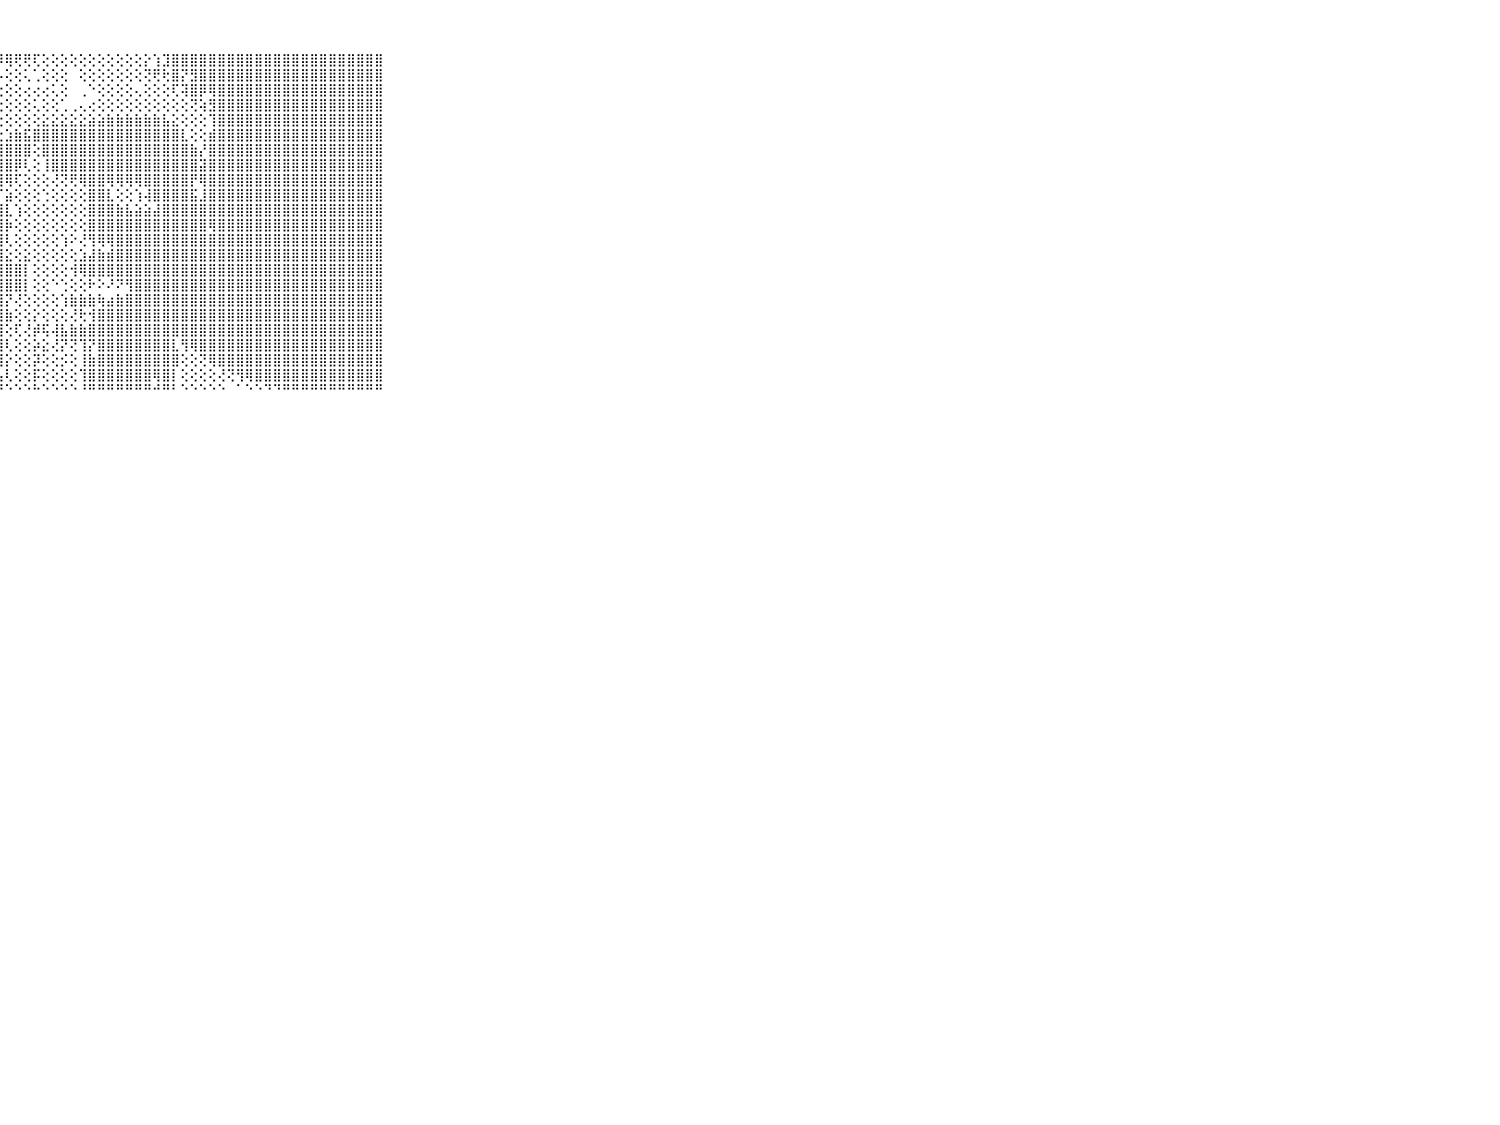

⠀⠀⠀⠀⠀⠀⠀⠀⠀⠀⠀⣿⣿⣿⣿⣿⣿⣿⣿⣿⣿⣿⣿⣿⣿⣿⣿⡿⢿⢟⢟⢏⢕⢕⢕⢕⢕⢕⢕⢕⢕⢕⢕⡕⢱⣹⣿⣿⣿⣿⣿⣿⣿⣿⣿⣿⣿⣿⣿⣿⣿⣿⣿⣿⣿⣿⣿⣿⣿⠀⠀⠀⠀⠀⠀⠀⠀⠀⠀⠀⠀
⠀⠀⠀⠀⠀⠀⠀⠀⠀⠀⠀⣿⣿⣿⣿⣿⣿⣿⣿⣿⣿⣿⣿⣿⣿⣿⣿⡧⢕⢕⢅⢁⢕⢕⢕⠀⢕⢕⢕⢕⢕⢕⢕⢝⢟⢗⣿⡝⣻⣿⣿⣿⣿⣿⣿⣿⣿⣿⣿⣿⣿⣿⣿⣿⣿⣿⣿⣿⣿⠀⠀⠀⠀⠀⠀⠀⠀⠀⠀⠀⠀
⠀⠀⠀⠀⠀⠀⠀⠀⠀⠀⠀⣿⣿⣿⣿⣿⣿⣿⣿⣿⣿⣿⣿⣿⣿⢿⢏⢕⢕⢕⢔⢔⢔⢅⢕⠀⢀⠑⢕⢕⢕⢕⢄⢕⢕⢕⢏⢽⣿⡿⢿⣿⣿⣿⣿⣿⣿⣿⣿⣿⣿⣿⣿⣿⣿⣿⣿⣿⣿⠀⠀⠀⠀⠀⠀⠀⠀⠀⠀⠀⠀
⠀⠀⠀⠀⠀⠀⠀⠀⠀⠀⠀⣿⣿⣿⣿⣿⣿⣿⣿⣿⣿⣿⣿⣯⡏⢕⢕⢕⢕⢕⢕⢅⢕⢕⢁⢀⢄⢔⢕⢕⢕⢕⢕⢕⢕⢕⢕⢕⢝⢵⣻⣿⣿⣿⣿⣿⣿⣿⣿⣿⣿⣿⣿⣿⣿⣿⣿⣿⣿⠀⠀⠀⠀⠀⠀⠀⠀⠀⠀⠀⠀
⠀⠀⠀⠀⠀⠀⠀⠀⠀⠀⠀⣿⣿⣿⣿⣿⣿⣿⣿⣿⣿⣿⣷⡟⡧⢷⢇⢕⢕⢕⢕⢕⣕⣕⣕⣕⣕⣵⣵⣷⣷⣷⣷⣷⣷⣧⣕⢕⢕⢕⢹⣿⣿⣿⣿⣿⣿⣿⣿⣿⣿⣿⣿⣿⣿⣿⣿⣿⣿⠀⠀⠀⠀⠀⠀⠀⠀⠀⠀⠀⠀
⠀⠀⠀⠀⠀⠀⠀⠀⠀⠀⠀⣿⣿⣿⣿⣿⣿⣿⣿⣿⣿⣿⣿⣿⡟⢇⢕⢕⣱⣷⣯⣿⣿⣿⣿⣿⣿⣿⣿⣿⣿⣿⣿⣿⣿⣿⣿⣇⢕⢕⣾⣿⣿⣿⣿⣿⣿⣿⣿⣿⣿⣿⣿⣿⣿⣿⣿⣿⣿⠀⠀⠀⠀⠀⠀⠀⠀⠀⠀⠀⠀
⠀⠀⠀⠀⠀⠀⠀⠀⠀⠀⠀⣿⣿⣿⣿⣿⣿⣿⣿⣿⣿⣿⣿⣿⢕⢕⢕⢸⣿⣿⣿⢕⣿⣿⣿⣿⣿⣿⣿⣿⣿⣿⣿⣿⣿⣿⣿⣿⣷⡜⣿⣿⣿⣿⣿⣿⣿⣿⣿⣿⣿⣿⣿⣿⣿⣿⣿⣿⣿⠀⠀⠀⠀⠀⠀⠀⠀⠀⠀⠀⠀
⠀⠀⠀⠀⠀⠀⠀⠀⠀⠀⠀⣿⣿⣿⣿⣿⣿⣿⣿⣿⣿⣿⣿⣿⢕⢕⢕⣿⣿⡿⢇⢕⢸⣿⣿⣿⣿⣿⣿⣿⣿⣿⣿⣿⣿⣿⣿⣿⣿⣽⣿⣿⣿⣿⣿⣿⣿⣿⣿⣿⣿⣿⣿⣿⣿⣿⣿⣿⣿⠀⠀⠀⠀⠀⠀⠀⠀⠀⠀⠀⠀
⠀⠀⠀⠀⠀⠀⠀⠀⠀⠀⠀⣿⣿⣿⣿⣿⣿⣿⣿⣿⣿⣿⣿⡿⢕⢕⢕⣿⢿⢏⢕⢕⢕⢜⢝⢟⢿⣿⣿⢿⢿⢿⢿⣿⣿⣿⣿⣿⡟⢿⣿⣿⣿⣿⣿⣿⣿⣿⣿⣿⣿⣿⣿⣿⣿⣿⣿⣿⣿⠀⠀⠀⠀⠀⠀⠀⠀⠀⠀⠀⠀
⠀⠀⠀⠀⠀⠀⠀⠀⠀⠀⠀⣿⣿⣿⣿⣿⣿⣿⣿⣿⣿⣿⣿⣷⢕⢕⢸⡏⣵⢕⢕⢕⢑⢕⢕⢕⢕⣿⣿⣇⢕⢕⢱⢼⣿⣿⣿⣿⣯⣸⣿⣿⣿⣿⣿⣿⣿⣿⣿⣿⣿⣿⣿⣿⣿⣿⣿⣿⣿⠀⠀⠀⠀⠀⠀⠀⠀⠀⠀⠀⠀
⠀⠀⠀⠀⠀⠀⠀⠀⠀⠀⠀⣿⣿⣿⣿⣿⣿⣿⣿⣿⣿⣿⣿⣿⡕⢕⣼⣾⣇⢱⢕⢕⢕⢕⢕⢕⢕⣿⣿⣿⣷⣧⣵⣵⣼⣿⣿⣿⣿⣿⣿⣿⣿⣿⣿⣿⣿⣿⣿⣿⣿⣿⣿⣿⣿⣿⣿⣿⣿⠀⠀⠀⠀⠀⠀⠀⠀⠀⠀⠀⠀
⠀⠀⠀⠀⠀⠀⠀⠀⠀⠀⠀⣿⣿⣿⣿⣿⣿⣿⣿⣿⣿⣿⣟⢟⢕⢾⣿⣿⡷⢕⢕⢕⢕⢕⢕⢕⢕⣿⣿⣿⣿⣿⣿⣿⣿⣿⣿⣿⣿⣿⢿⣿⣿⣿⣿⣿⣿⣿⣿⣿⣿⣿⣿⣿⣿⣿⣿⣿⣿⠀⠀⠀⠀⠀⠀⠀⠀⠀⠀⠀⠀
⠀⠀⠀⠀⠀⠀⠀⠀⠀⠀⠀⣿⣿⣿⣿⣿⣿⣿⣿⣿⣿⣿⣿⣿⢕⢸⣿⣿⢇⢕⢕⢕⢕⢕⢱⠕⢜⢻⢿⢿⣿⣿⣿⣿⣿⣿⣿⣿⣿⣿⣿⣿⣿⣿⣿⣿⣿⣿⣿⣿⣿⣿⣿⣿⣿⣿⣿⣿⣿⠀⠀⠀⠀⠀⠀⠀⠀⠀⠀⠀⠀
⠀⠀⠀⠀⠀⠀⠀⠀⠀⠀⠀⣿⣿⣿⣿⣿⣿⣿⣿⣿⣿⣿⣿⣏⣕⢝⣿⣿⣕⢕⣕⢕⢕⢕⢕⢕⣱⣼⣷⣾⣿⣿⣿⣿⣿⣿⣿⣿⣿⣿⣿⣿⣿⣿⣿⣿⣿⣿⣿⣿⣿⣿⣿⣿⣿⣿⣿⣿⣿⠀⠀⠀⠀⠀⠀⠀⠀⠀⠀⠀⠀
⠀⠀⠀⠀⠀⠀⠀⠀⠀⠀⠀⣿⣿⣿⣿⣿⣿⣿⣿⣿⣿⣿⣿⣿⣿⡇⢜⣿⣿⣿⡇⢕⢕⢕⢕⢺⢿⣿⣿⣿⣿⣿⣿⣿⣿⣿⣿⣿⣿⣿⣿⣿⣿⣿⣿⣿⣿⣿⣿⣿⣿⣿⣿⣿⣿⣿⣿⣿⣿⠀⠀⠀⠀⠀⠀⠀⠀⠀⠀⠀⠀
⠀⠀⠀⠀⠀⠀⠀⠀⠀⠀⠀⣿⣿⣿⣿⣿⣿⣿⣿⣿⣿⣿⣿⣿⣿⣿⣿⣿⣿⣿⡇⢕⢕⠑⢑⢕⢕⠗⠕⠜⠝⢻⣿⣿⣿⣿⣿⣿⣿⣿⣿⣿⣿⣿⣿⣿⣿⣿⣿⣿⣿⣿⣿⣿⣿⣿⣿⣿⣿⠀⠀⠀⠀⠀⠀⠀⠀⠀⠀⠀⠀
⠀⠀⠀⠀⠀⠀⠀⠀⠀⠀⠀⣿⣿⣿⣿⣿⣿⣿⣿⣿⣿⣿⣿⣿⣿⣿⣿⣿⡝⢜⢕⢕⢕⢕⢱⣷⣷⣷⢷⣴⣷⣿⣿⣿⣿⣿⣿⣿⣿⣿⣿⣿⣿⣿⣿⣿⣿⣿⣿⣿⣿⣿⣿⣿⣿⣿⣿⣿⣿⠀⠀⠀⠀⠀⠀⠀⠀⠀⠀⠀⠀
⠀⠀⠀⠀⠀⠀⠀⠀⠀⠀⠀⣿⣿⣿⣿⣿⣿⣿⣿⣿⣿⣿⣿⣿⣿⣿⣿⣿⣷⢕⢕⡕⢕⢕⢕⢜⢗⢺⣿⣿⣿⣿⣿⣿⣿⣿⣿⣿⣿⣿⣿⣿⣿⣿⣿⣿⣿⣿⣿⣿⣿⣿⣿⣿⣿⣿⣿⣿⣿⠀⠀⠀⠀⠀⠀⠀⠀⠀⠀⠀⠀
⠀⠀⠀⠀⠀⠀⠀⠀⠀⠀⠀⣿⣿⣿⣿⣿⣿⣿⣿⣿⣿⣿⣿⣿⣿⣿⣿⣿⢕⢏⢜⡾⢯⢼⣧⣷⣷⣿⣿⣿⣿⣿⣿⣿⣿⣿⣿⣿⣿⣿⣿⣿⣿⣿⣿⣿⣿⣿⣿⣿⣿⣿⣿⣿⣿⣿⣿⣿⣿⠀⠀⠀⠀⠀⠀⠀⠀⠀⠀⠀⠀
⠀⠀⠀⠀⠀⠀⠀⠀⠀⠀⠀⣿⣿⣿⣿⣿⣿⣿⣿⣿⣿⣿⣿⣿⣿⣿⣿⣿⢇⢕⢕⡵⣕⢜⡝⢝⢹⡝⣿⣿⣿⣿⣿⣿⣿⣿⣇⢻⢿⣿⣿⣿⣿⣿⣿⣿⣿⣿⣿⣿⣿⣿⣿⣿⣿⣿⣿⣿⣿⠀⠀⠀⠀⠀⠀⠀⠀⠀⠀⠀⠀
⠀⠀⠀⠀⠀⠀⠀⠀⠀⠀⠀⣿⣿⣿⣿⣿⣿⣿⣿⣿⣿⣿⣿⣿⣿⢿⢻⣿⡕⢕⢕⡽⢕⢕⡪⢕⢸⣷⣿⣿⣿⣿⣿⣿⣿⣿⣿⢕⢕⢝⢿⣿⣿⣿⣿⣿⣿⣿⣿⣿⣿⣿⣿⣿⣿⣿⣿⣿⣿⠀⠀⠀⠀⠀⠀⠀⠀⠀⠀⠀⠀
⠀⠀⠀⠀⠀⠀⠀⠀⠀⠀⠀⣿⣿⣿⣿⣿⣿⣿⣿⣿⣿⢿⢟⢏⢕⢕⢸⣧⢇⢕⢕⡯⢕⢕⢕⢕⢹⣿⣿⣿⣿⣿⣿⣿⢿⣿⡇⢕⢕⢕⢕⢜⢝⢻⢿⣿⣿⣿⣿⣿⣿⣿⣿⣿⣿⣿⣿⣿⣿⠀⠀⠀⠀⠀⠀⠀⠀⠀⠀⠀⠀
⠀⠀⠀⠀⠀⠀⠀⠀⠀⠀⠀⠛⠛⠛⠛⠛⠛⠛⠛⠑⠑⠑⠑⠑⠑⠑⠛⠛⠑⠑⠑⠓⠑⠑⠑⠑⠘⠛⠛⠛⠛⠛⠛⠛⠚⠛⠃⠑⠑⠑⠑⠑⠀⠁⠑⠑⠙⠙⠛⠛⠛⠛⠛⠛⠛⠛⠛⠛⠛⠀⠀⠀⠀⠀⠀⠀⠀⠀⠀⠀⠀